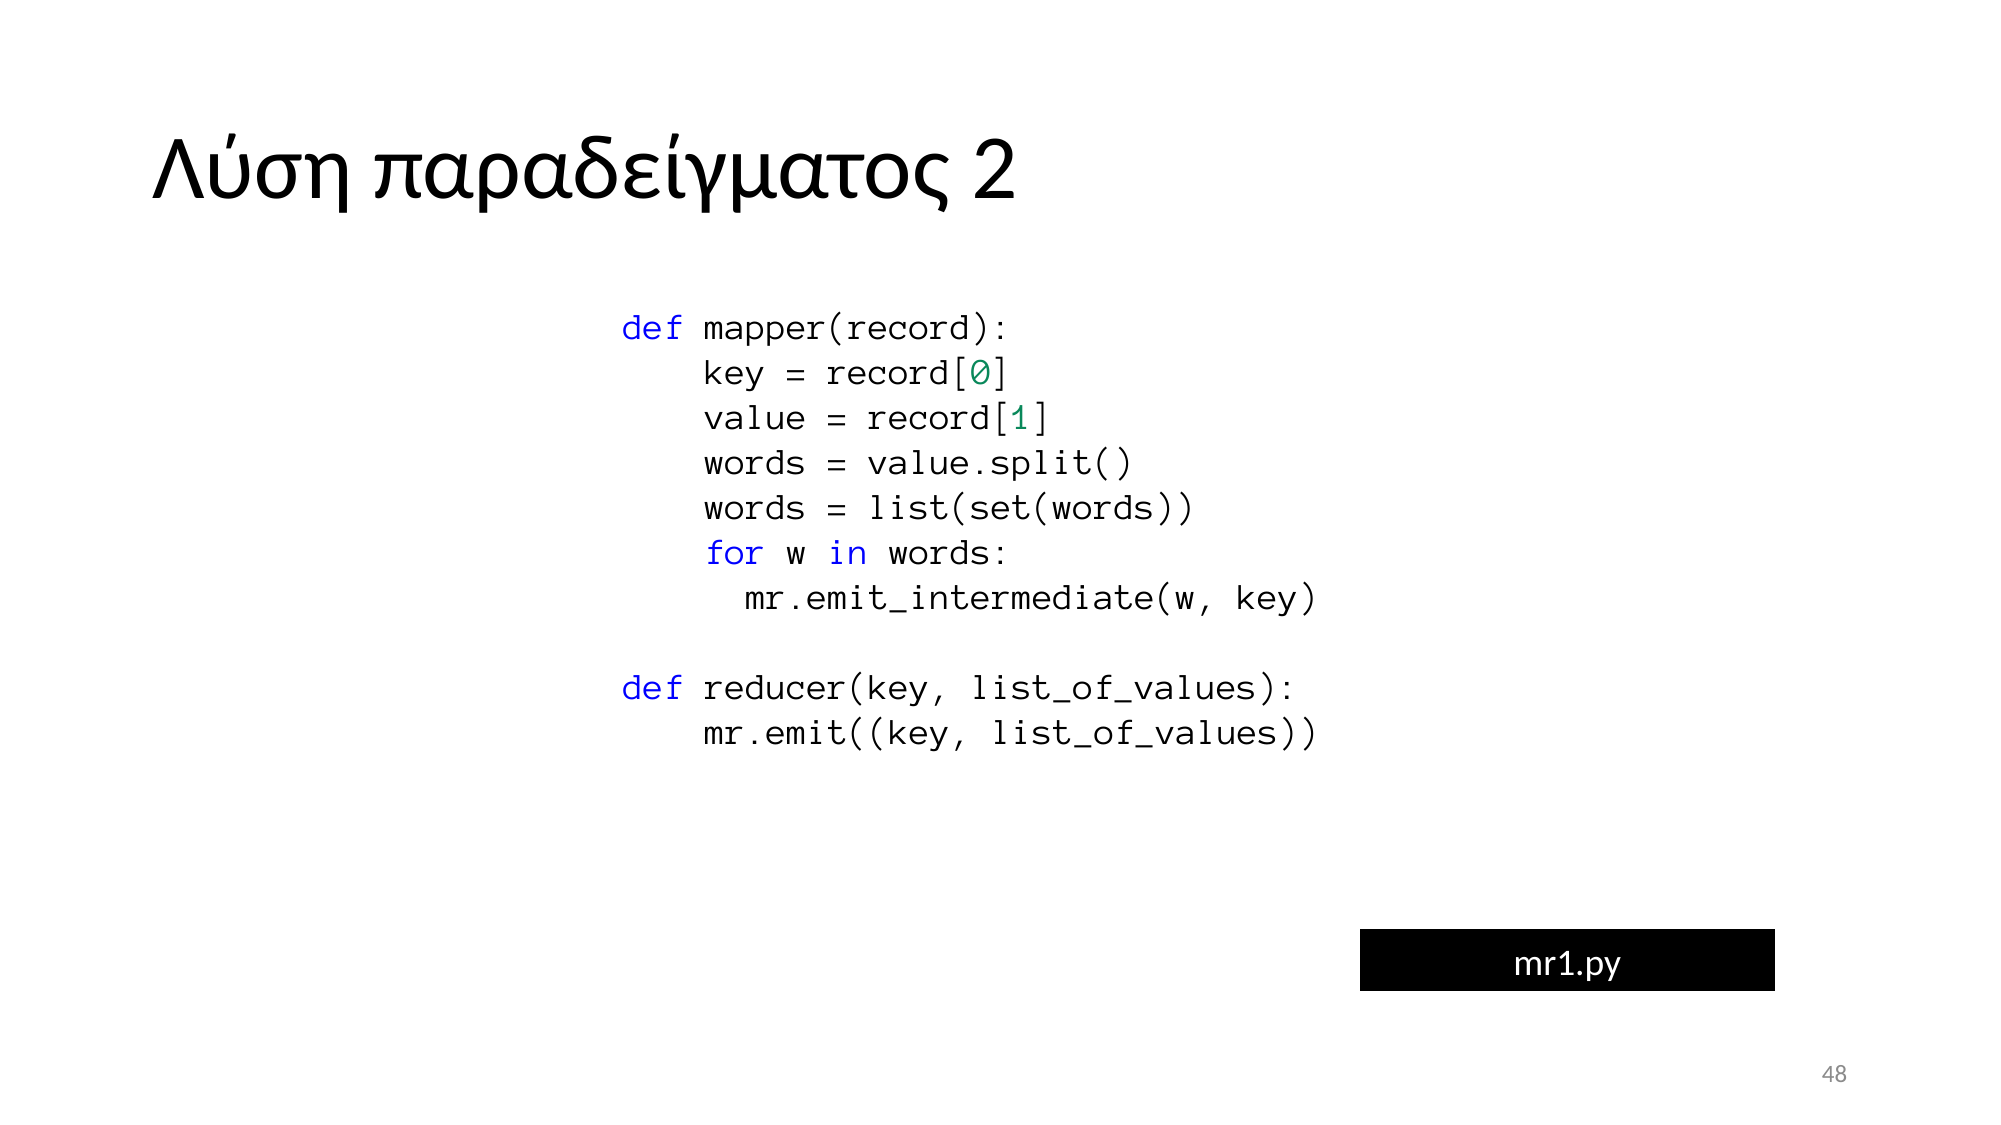

# Λύση παραδείγματος 2
def mapper(record):
    key = record[0]
    value = record[1]
    words = value.split()
    words = list(set(words))
    for w in words:
      mr.emit_intermediate(w, key)
def reducer(key, list_of_values):
    mr.emit((key, list_of_values))

mr1.py
48